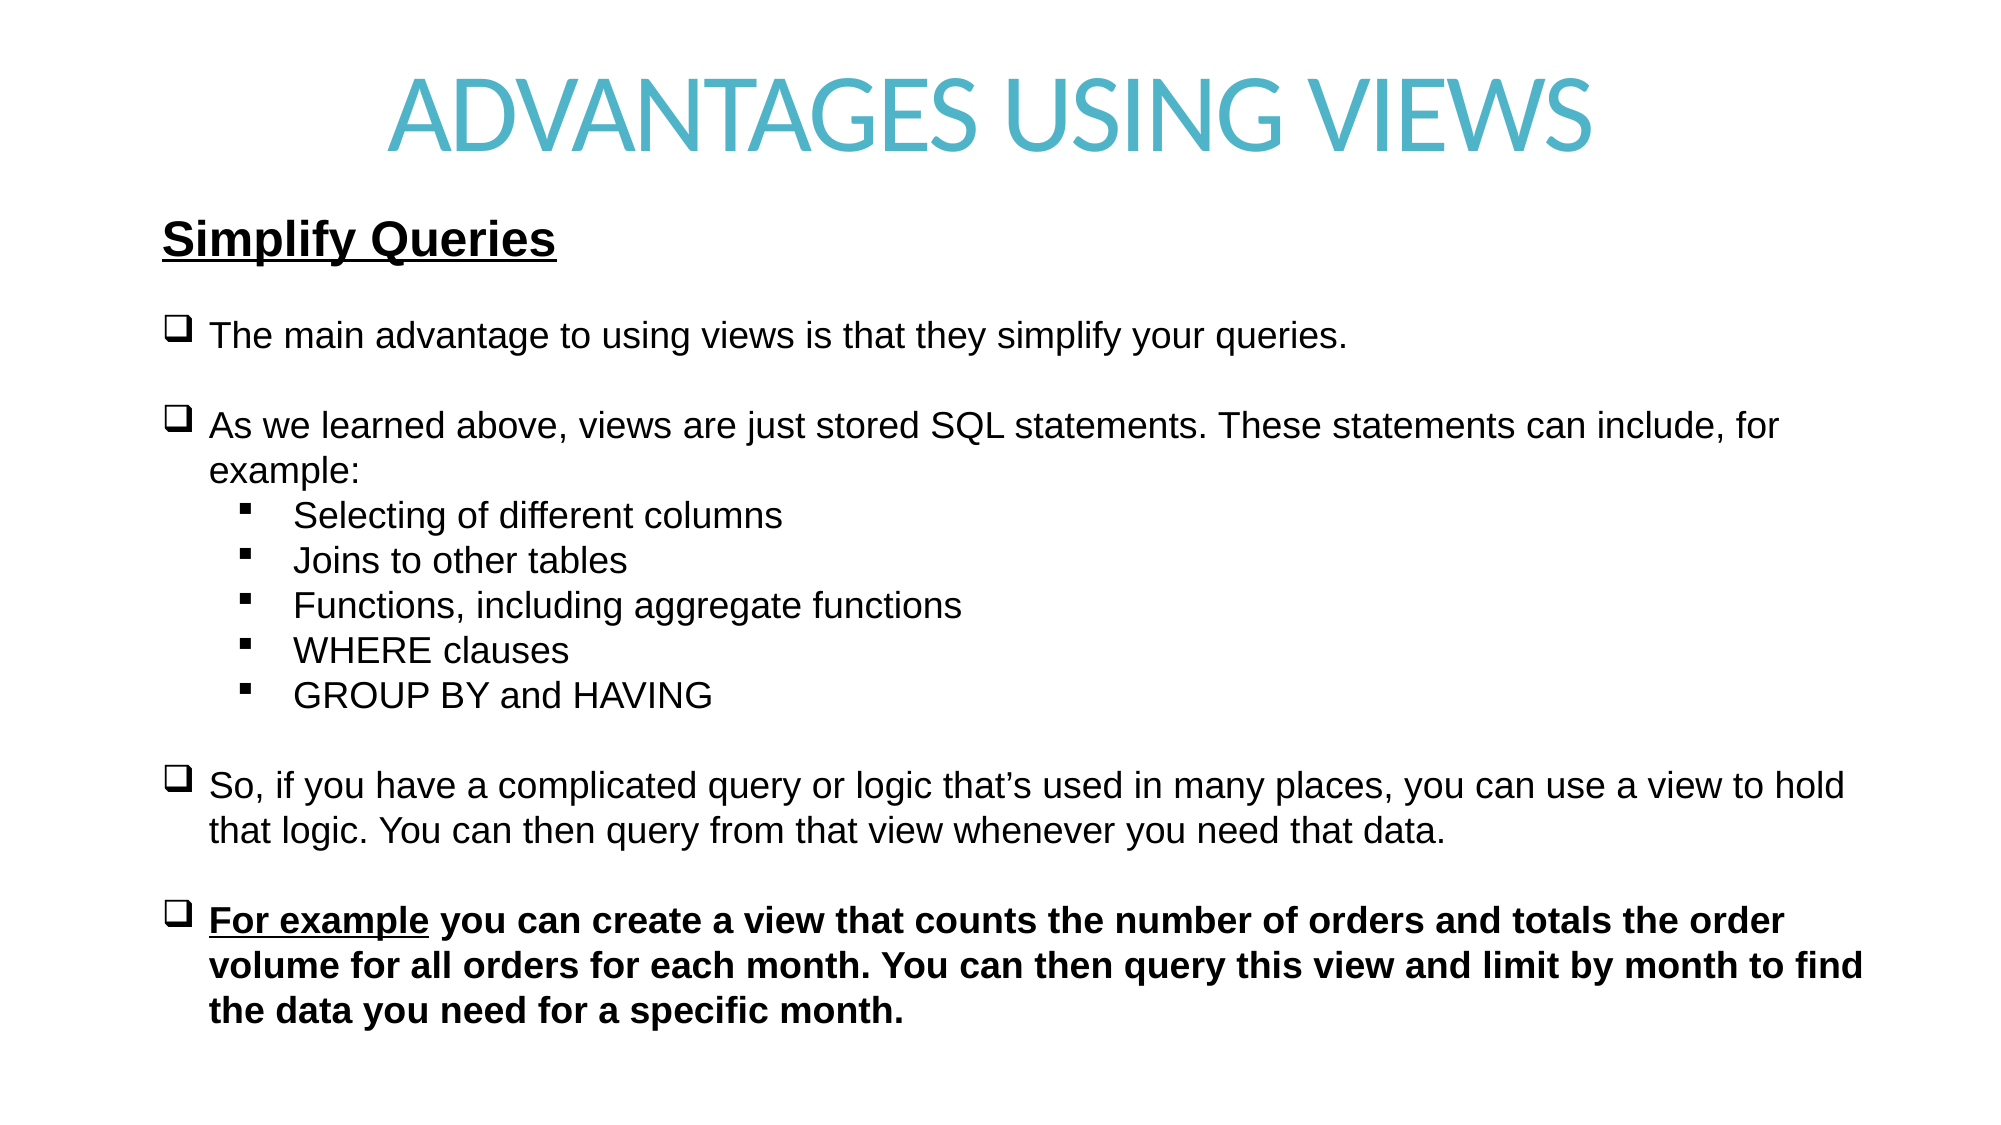

# ADVANTAGES USING VIEWS
Simplify Queries

The main advantage to using views is that they simplify your queries.

As we learned above, views are just stored SQL statements. These statements can include, for example:
Selecting of different columns
Joins to other tables
Functions, including aggregate functions
WHERE clauses
GROUP BY and HAVING

So, if you have a complicated query or logic that’s used in many places, you can use a view to hold that logic. You can then query from that view whenever you need that data.

For example you can create a view that counts the number of orders and totals the order volume for all orders for each month. You can then query this view and limit by month to find the data you need for a specific month.